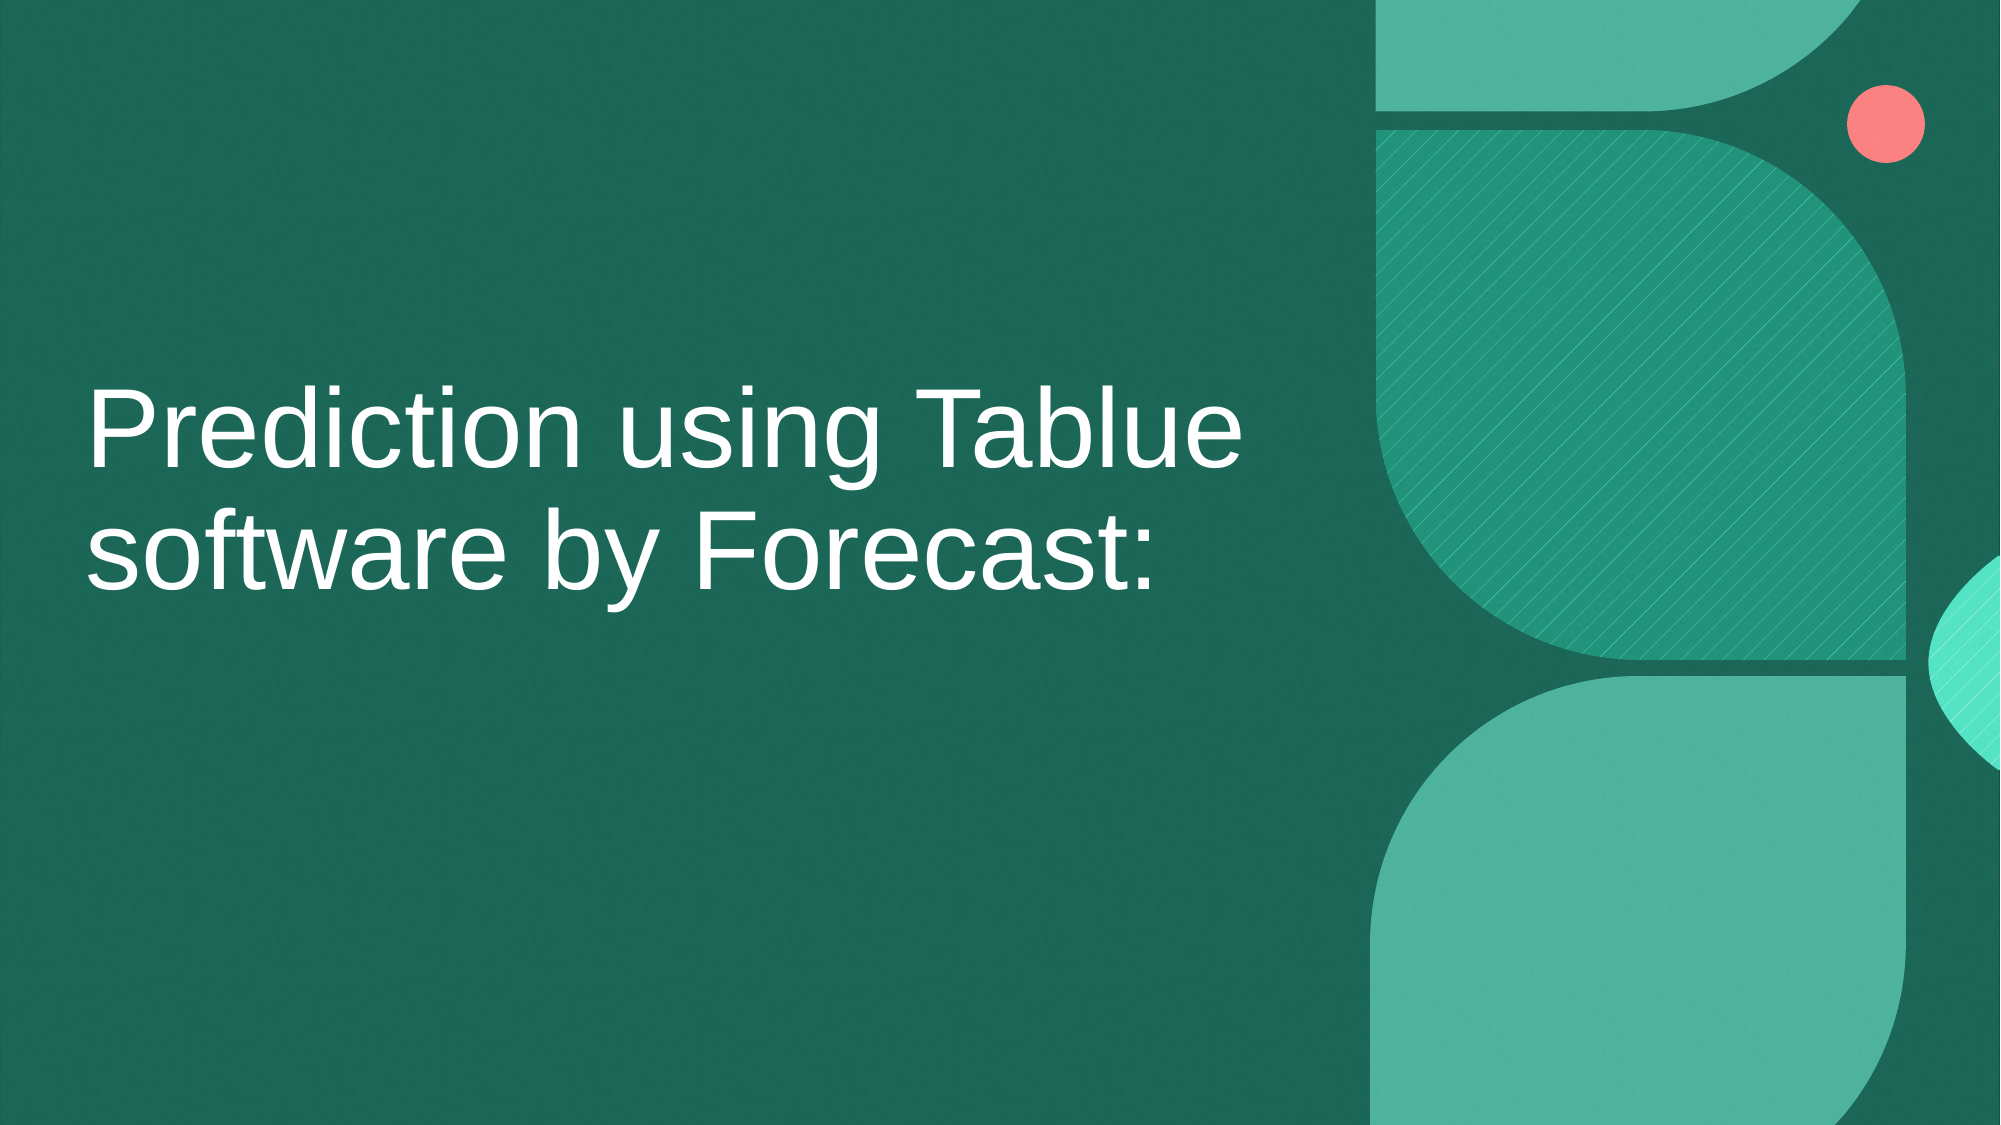

# Prediction using Tablue software by Forecast: